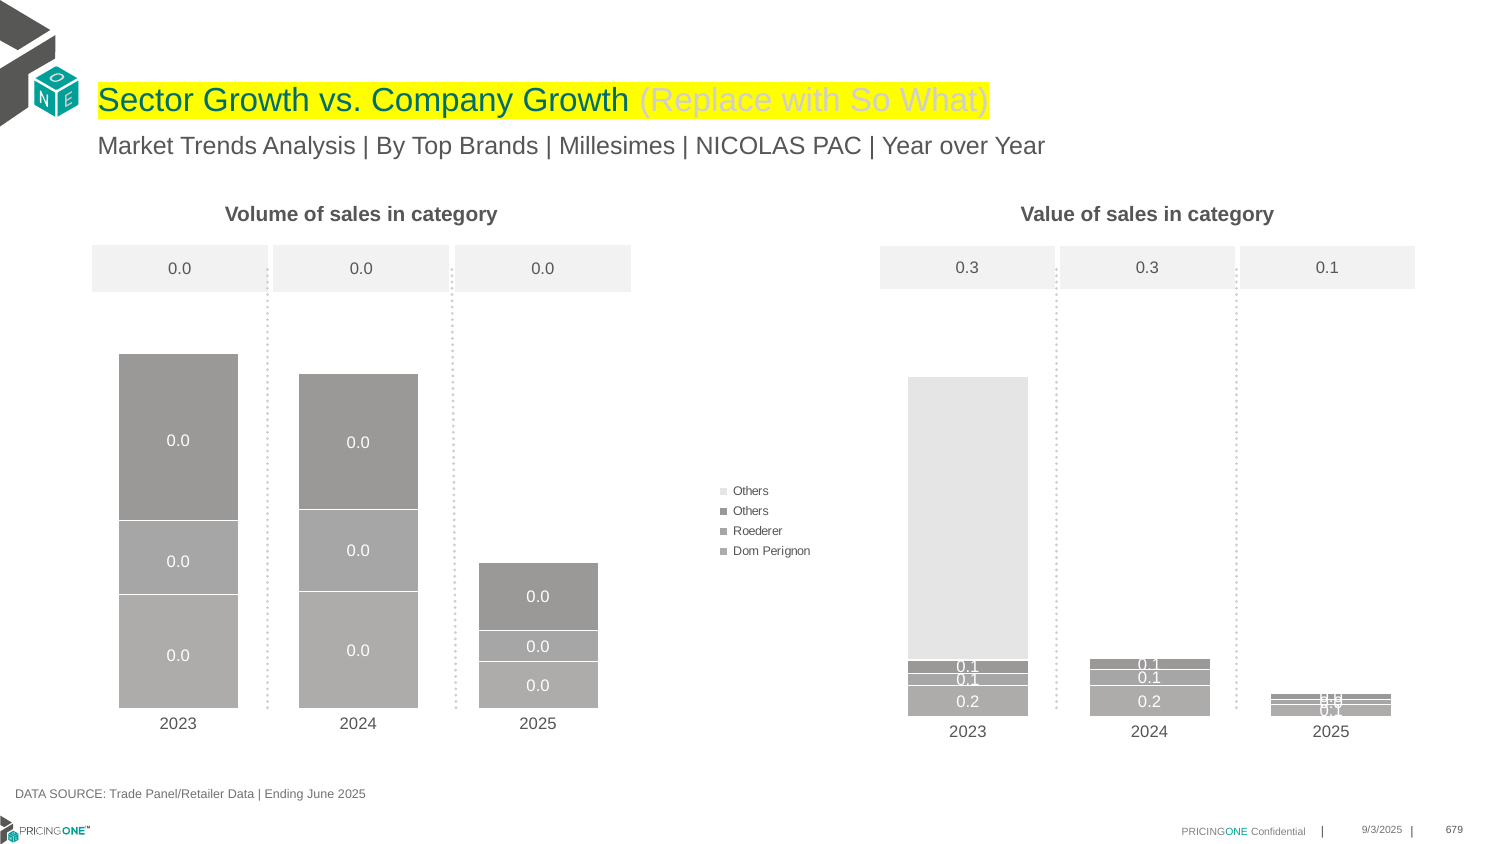

# Sector Growth vs. Company Growth (Replace with So What)
Market Trends Analysis | By Top Brands | Millesimes | NICOLAS PAC | Year over Year
| Value of sales in category |  |  |
| --- | --- | --- |
| 0.3 | 0.3 | 0.1 |
| Volume of sales in category |  |  |
| --- | --- | --- |
| 0.0 | 0.0 | 0.0 |

### Chart

| Category | Dom Perignon | Roederer | Others | Others |
|---|---|---|---|---|
| 2023 | 0.183942 | 0.070844 | 0.079935 | 1.697000000160187 |
| 2024 | 0.183322 | 0.09196 | 0.066295 | 0.0 |
| 2025 | 0.067363 | 0.033963 | 0.032693 | 0.0 |

### Chart

| Category | Dom Perignon | Roederer | Others | Others |
|---|---|---|---|---|
| 2023 | 0.000497 | 0.000326 | 0.000732 | 0.0 |
| 2024 | 0.000512 | 0.000358 | 0.000595 | -1.455191522836685e-11 |
| 2025 | 0.000206 | 0.000137 | 0.000295 | 0.0 |
DATA SOURCE: Trade Panel/Retailer Data | Ending June 2025

9/3/2025
679